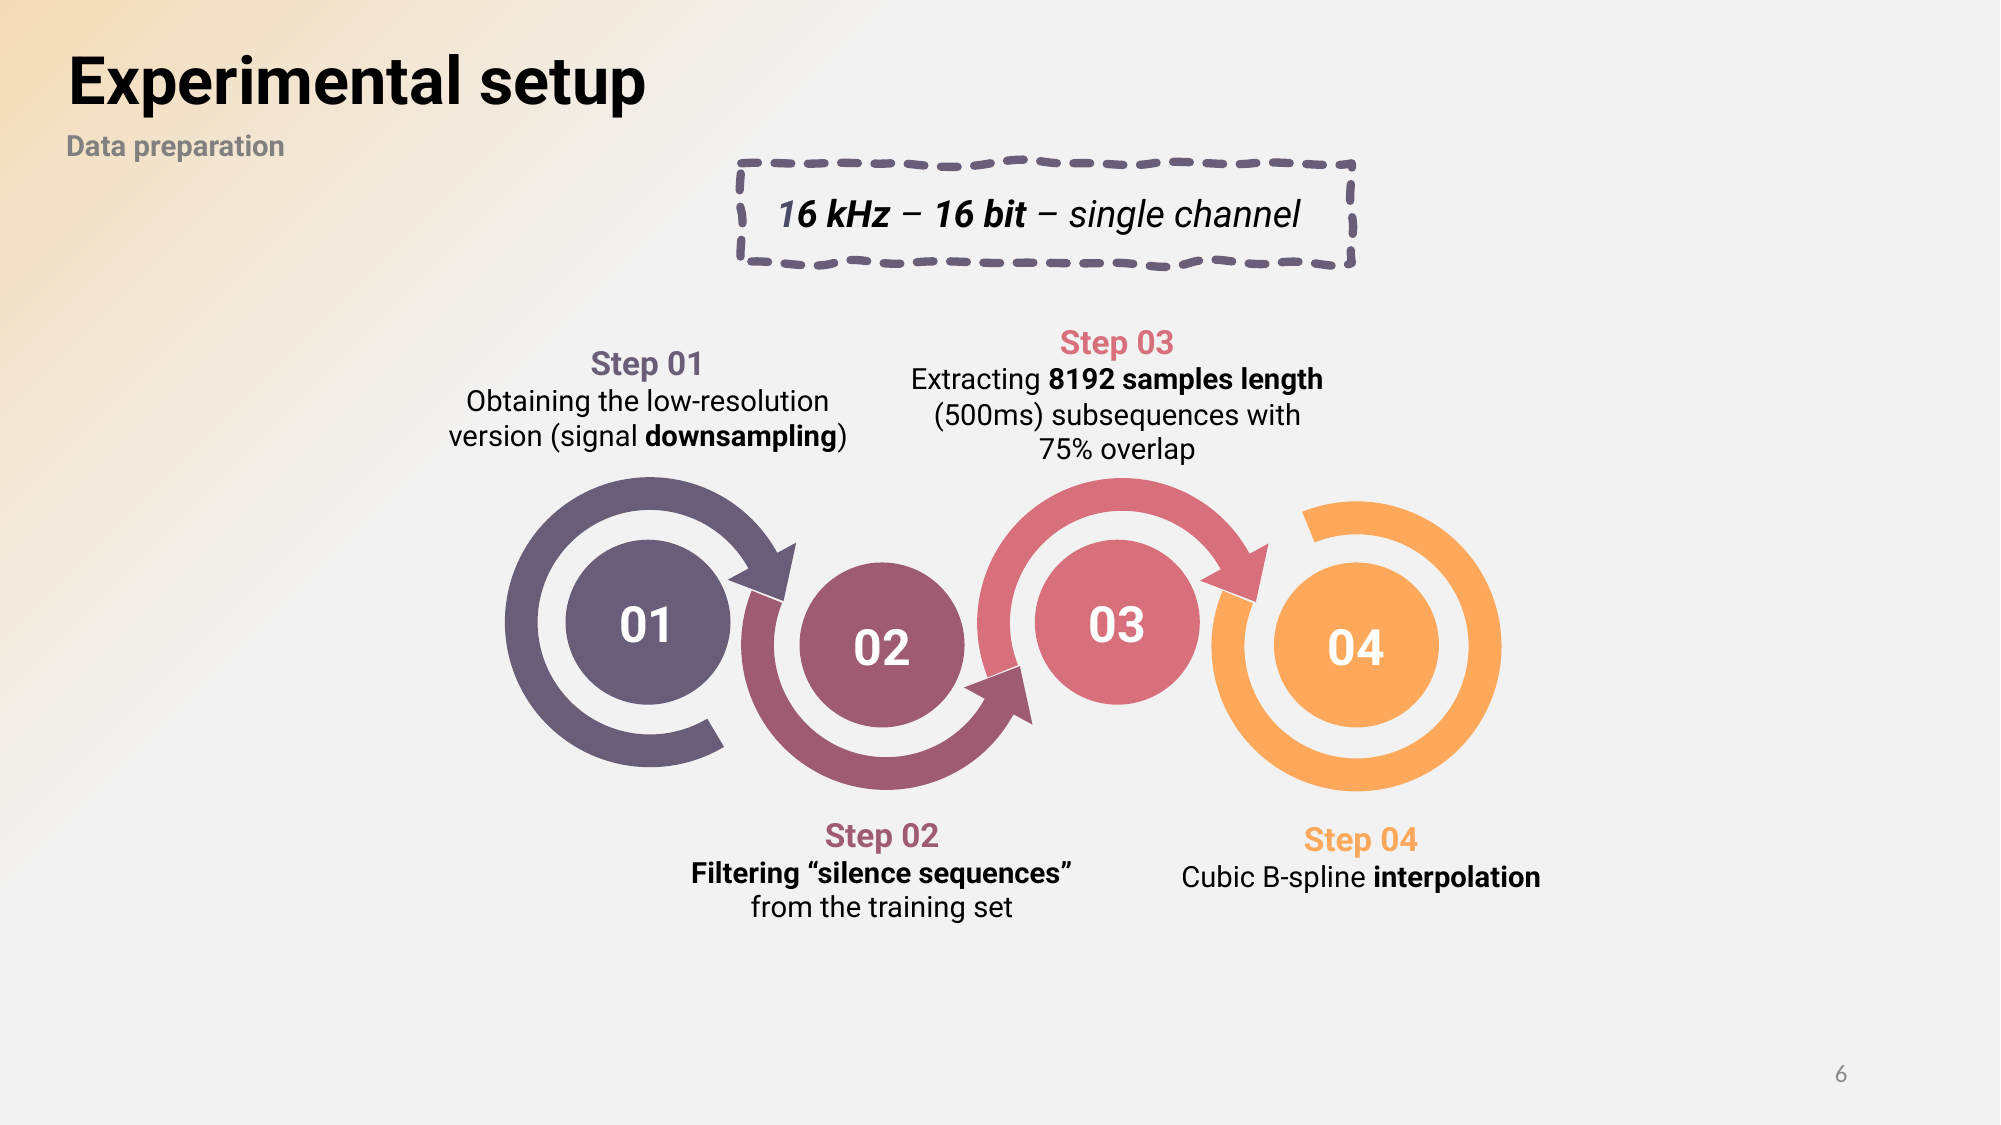

# Experimental setup
Data preparation

16 kHz – 16 bit – single channel
Step 03
Extracting 8192 samples length (500ms) subsequences with 75% overlap
Step 01
Obtaining the low-resolution version (signal downsampling)

03
01
02
04
Step 02
Filtering “silence sequences” from the training set
Step 04
Cubic B-spline interpolation
6